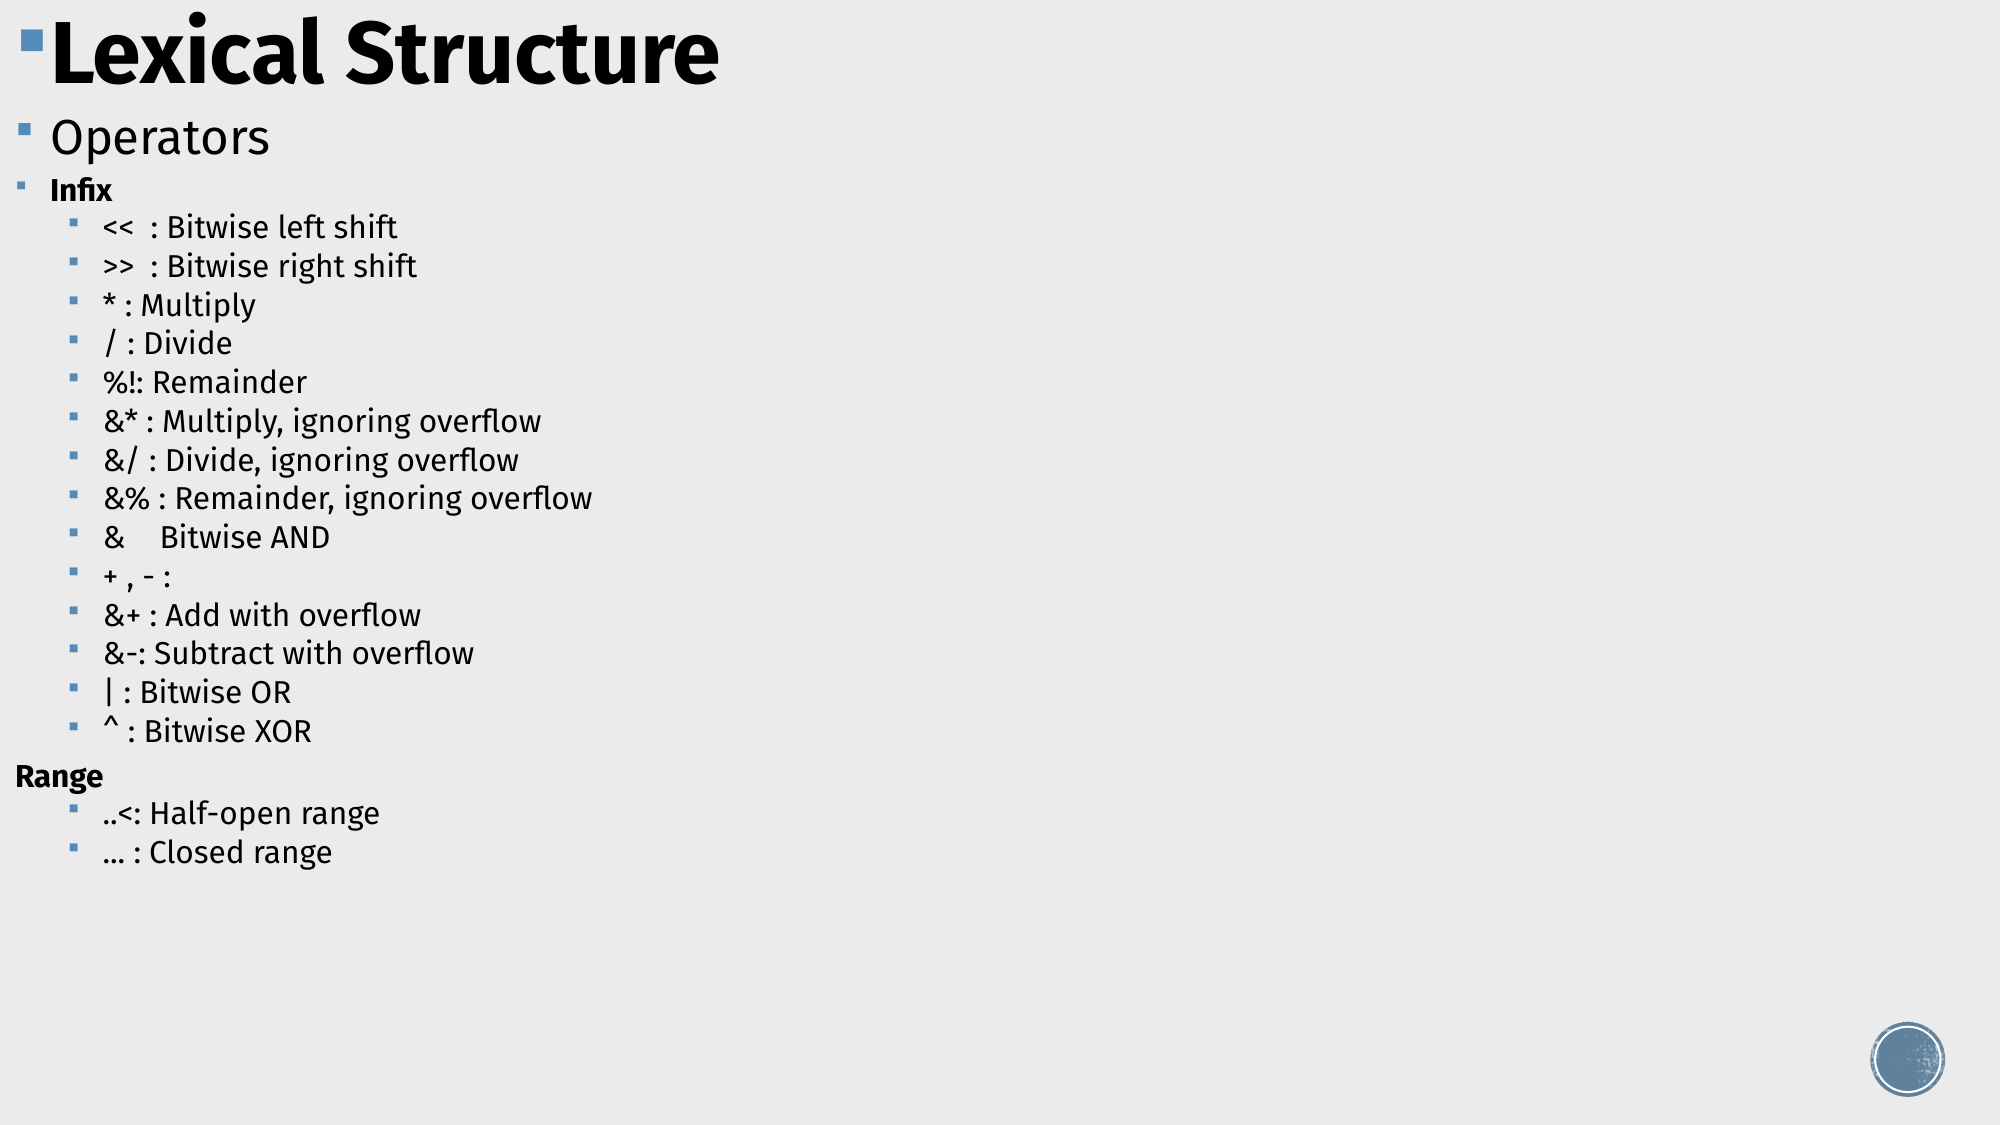

Lexical Structure
Operators
Infix
<<  : Bitwise left shift
>>  : Bitwise right shift
* : Multiply
/ : Divide
%!: Remainder
&* : Multiply, ignoring overflow
&/ : Divide, ignoring overflow
&% : Remainder, ignoring overflow
& 	Bitwise AND
+ , - :
&+ : Add with overflow
&-: Subtract with overflow
| : Bitwise OR
^ : Bitwise XOR
Range
..<: Half-open range
... : Closed range